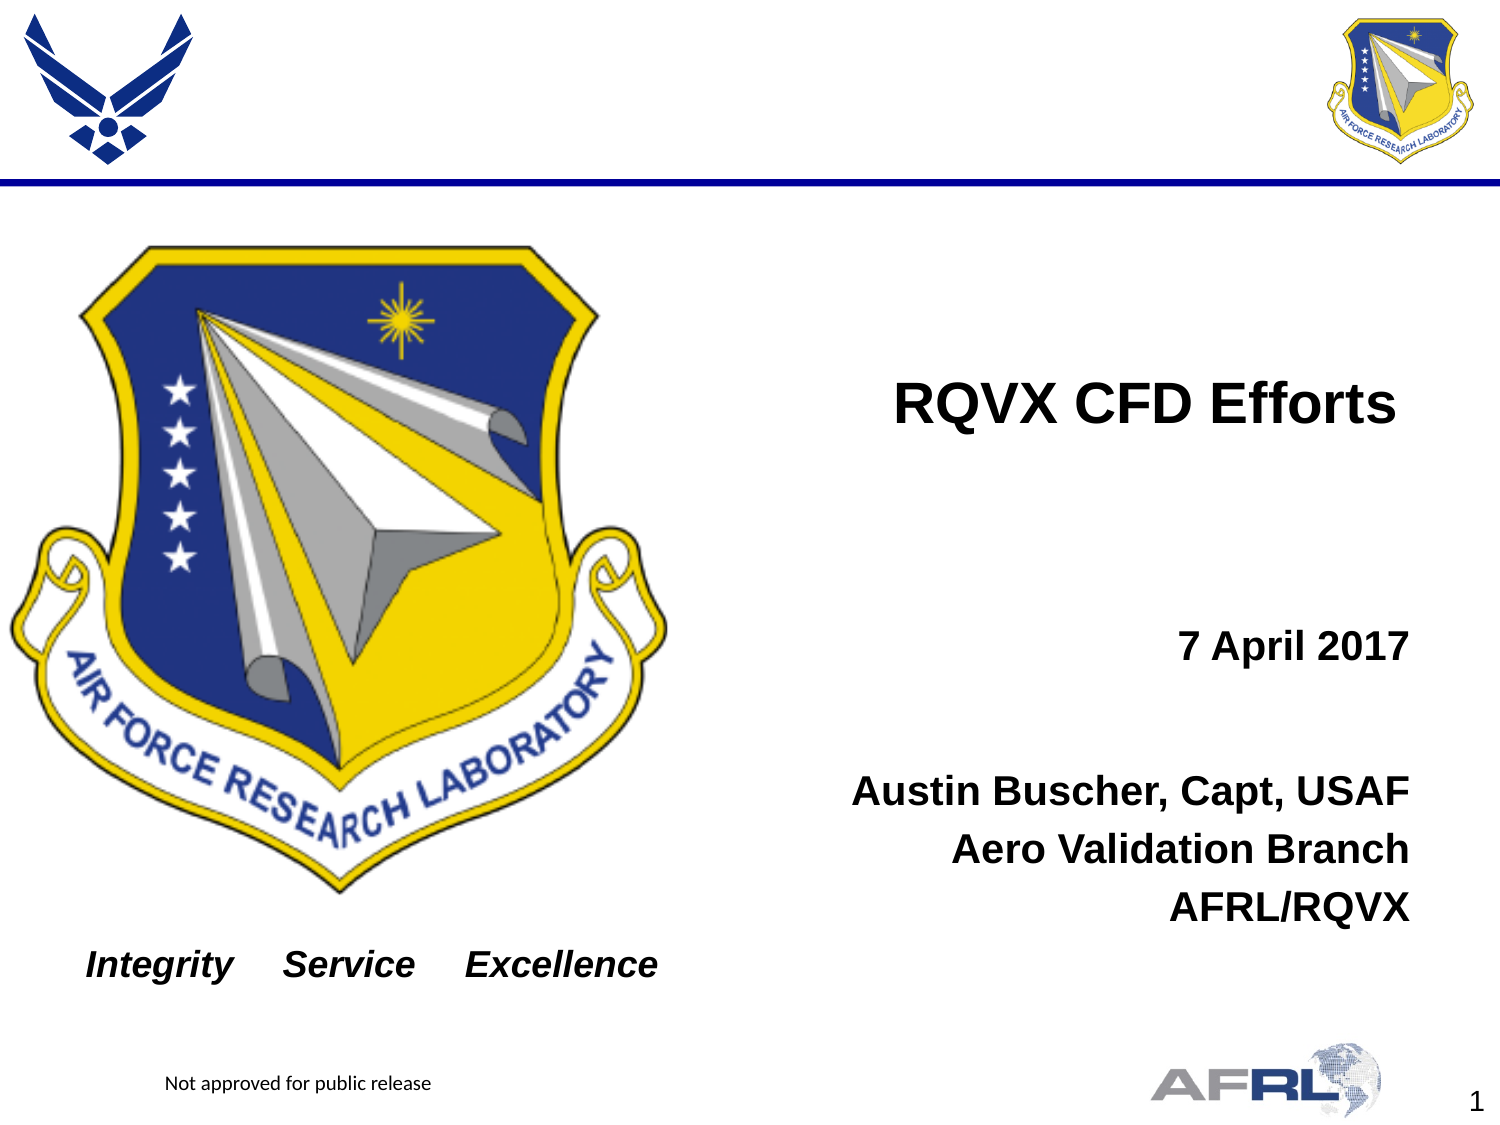

RQVX CFD Efforts
7 April 2017
Austin Buscher, Capt, USAF
Aero Validation Branch
AFRL/RQVX